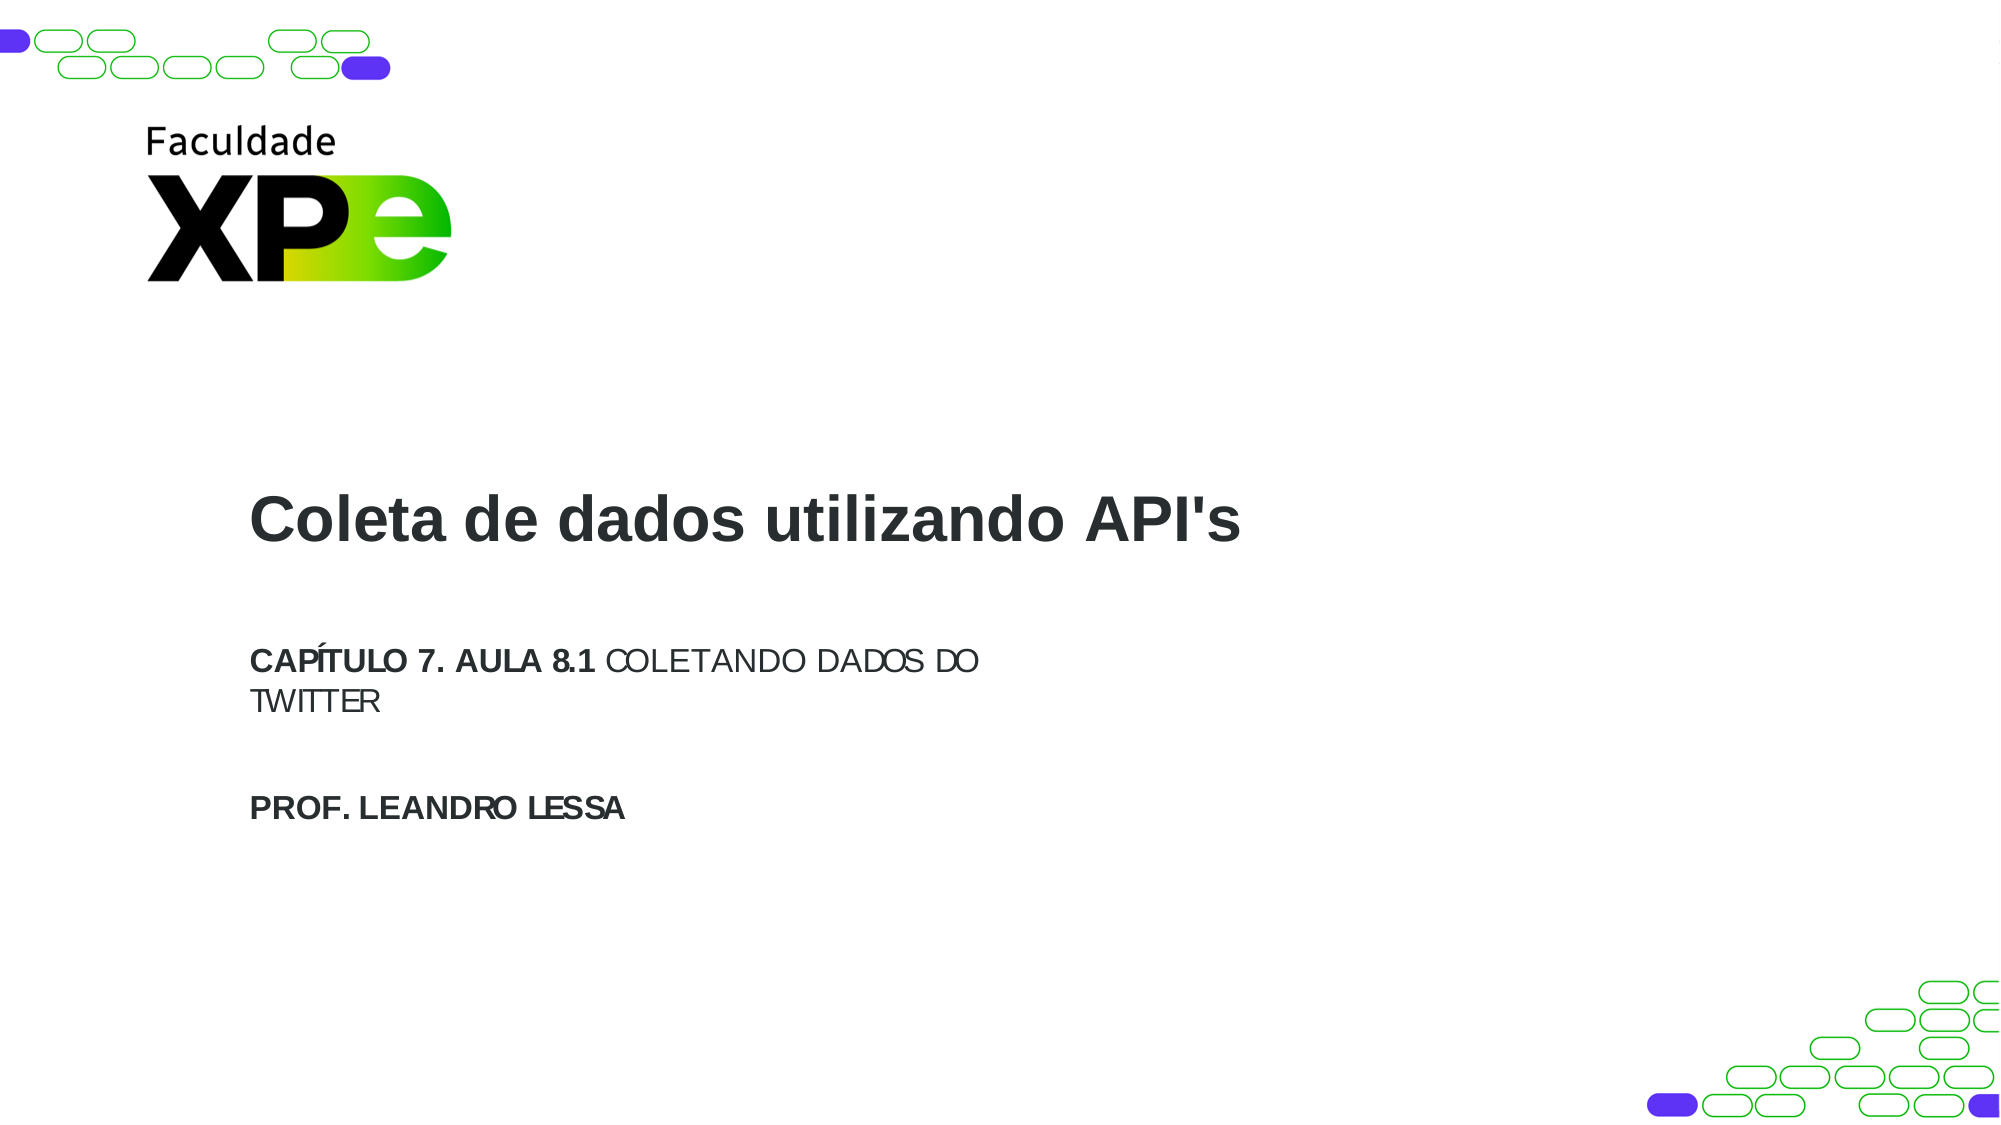

Coleta de dados utilizando API's
CAPÍTULO 7. AULA 8.1 COLETANDO DADOS DO TWITTER

PROF. LEANDRO LESSA